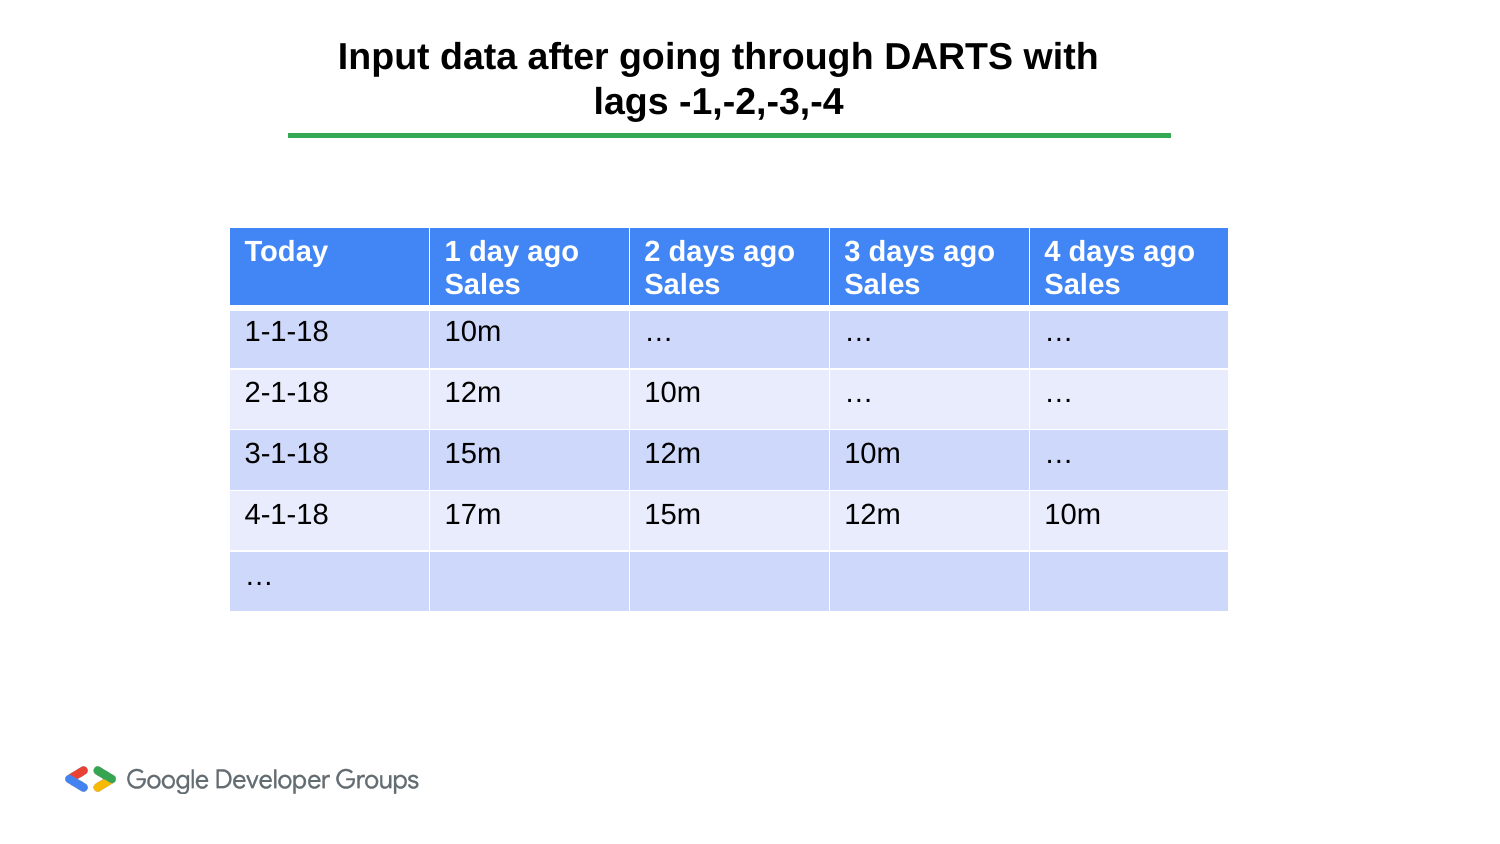

Input data after going through DARTS with lags -1,-2,-3,-4
| Today | 1 day ago Sales | 2 days ago Sales | 3 days ago Sales | 4 days ago Sales |
| --- | --- | --- | --- | --- |
| 1-1-18 | 10m | … | … | … |
| 2-1-18 | 12m | 10m | … | … |
| 3-1-18 | 15m | 12m | 10m | … |
| 4-1-18 | 17m | 15m | 12m | 10m |
| … |  |  |  |  |